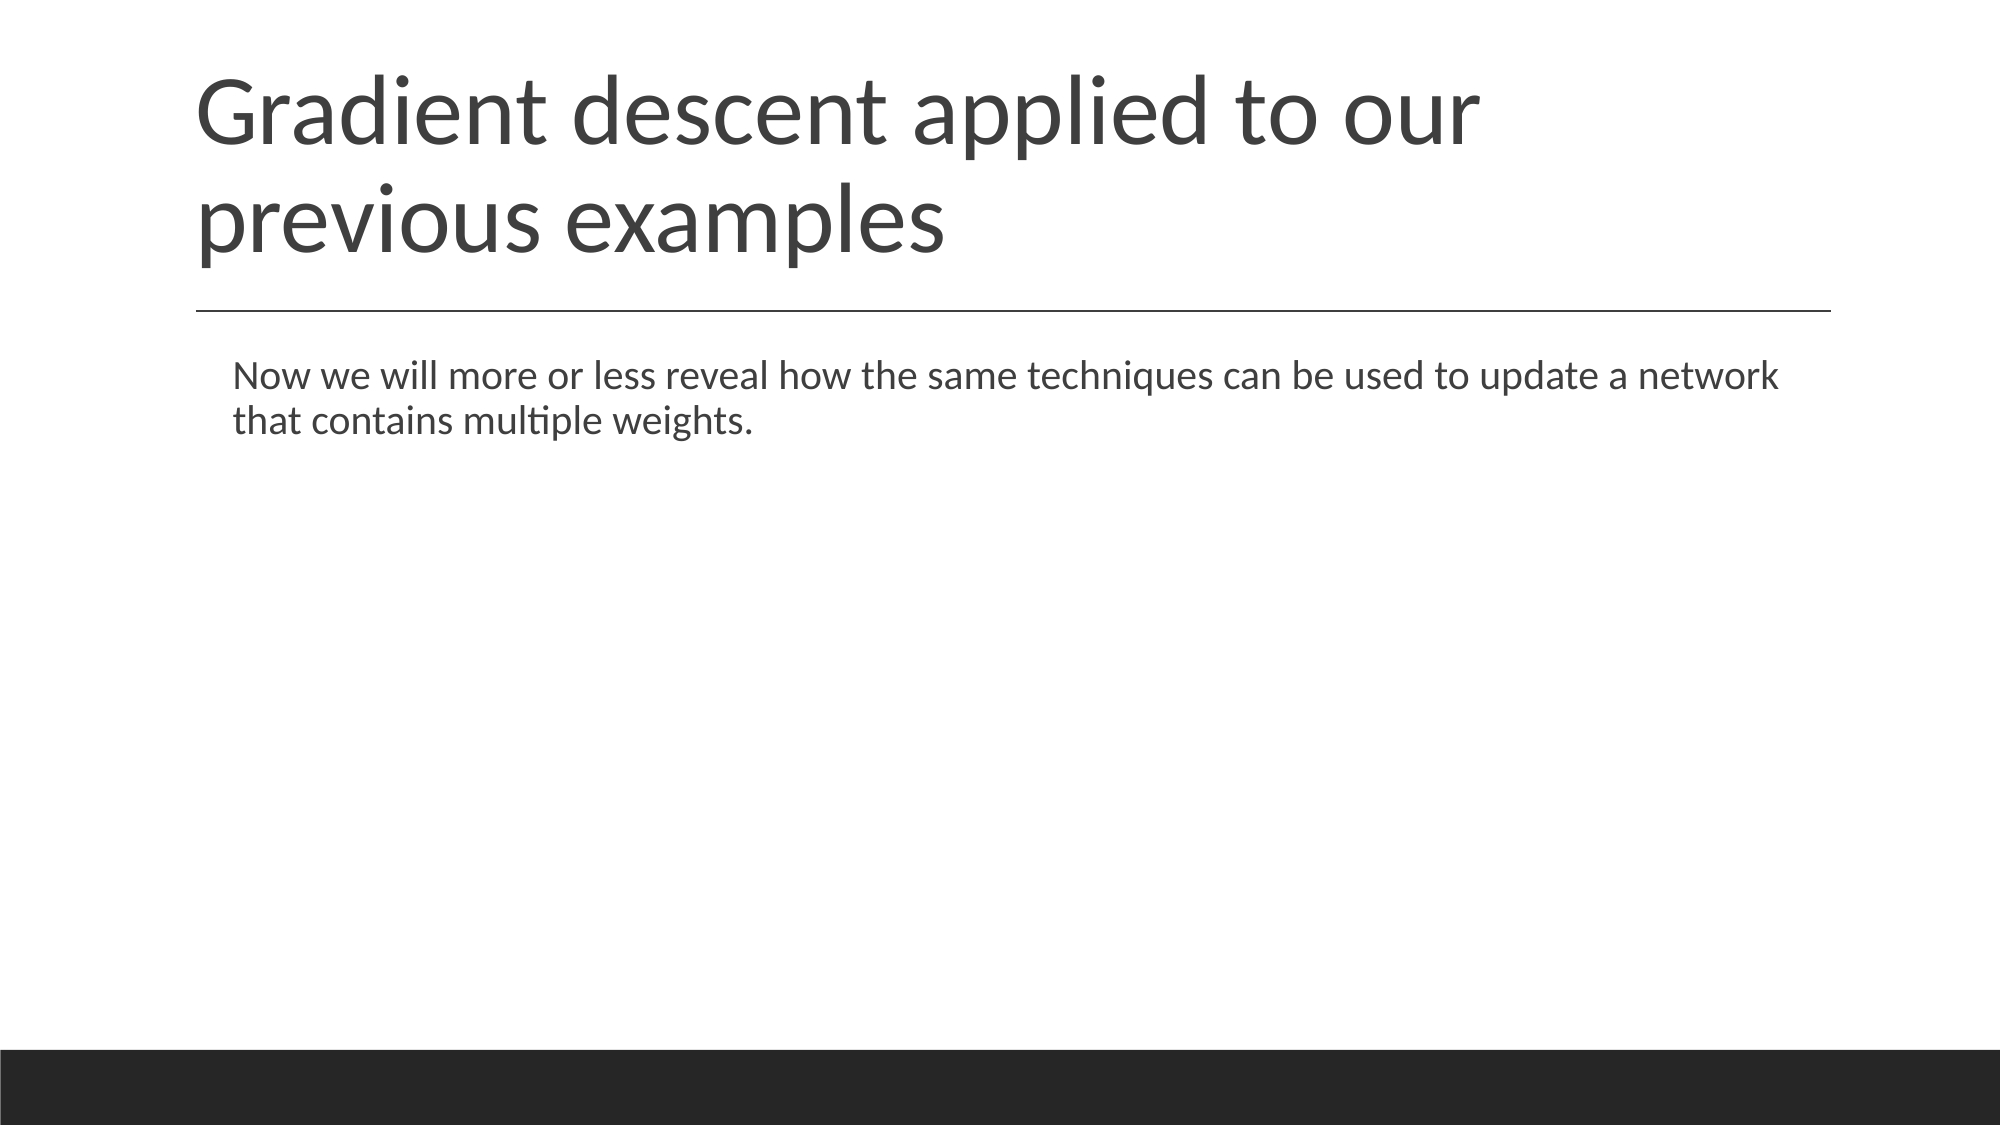

# Gradient descent applied to our previous examples
Now we will more or less reveal how the same techniques can be used to update a network that contains multiple weights.